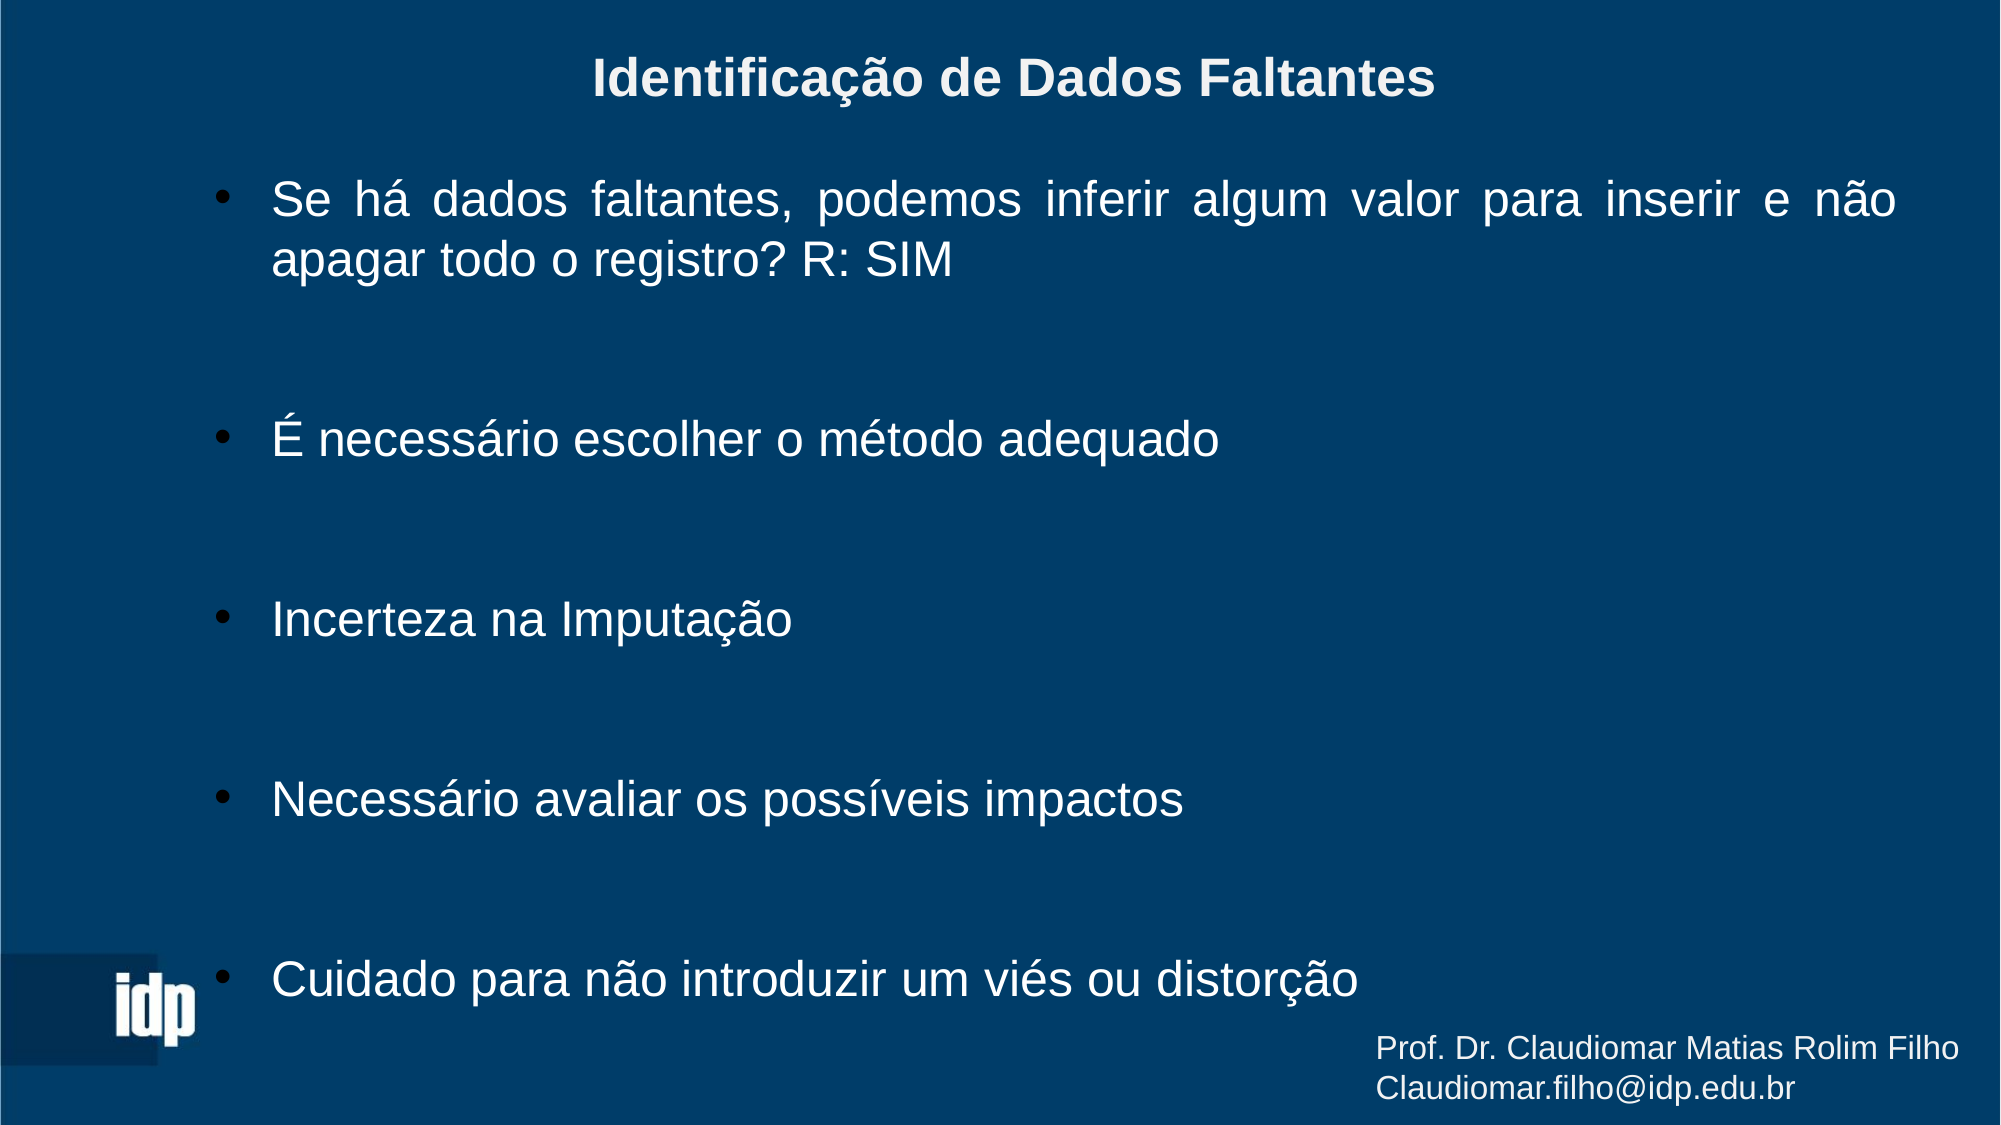

Identificação de Dados Faltantes
Se há dados faltantes, podemos inferir algum valor para inserir e não apagar todo o registro? R: SIM

É necessário escolher o método adequado

Incerteza na Imputação

Necessário avaliar os possíveis impactos

Cuidado para não introduzir um viés ou distorção

Prof. Dr. Claudiomar Matias Rolim Filho
Claudiomar.filho@idp.edu.br